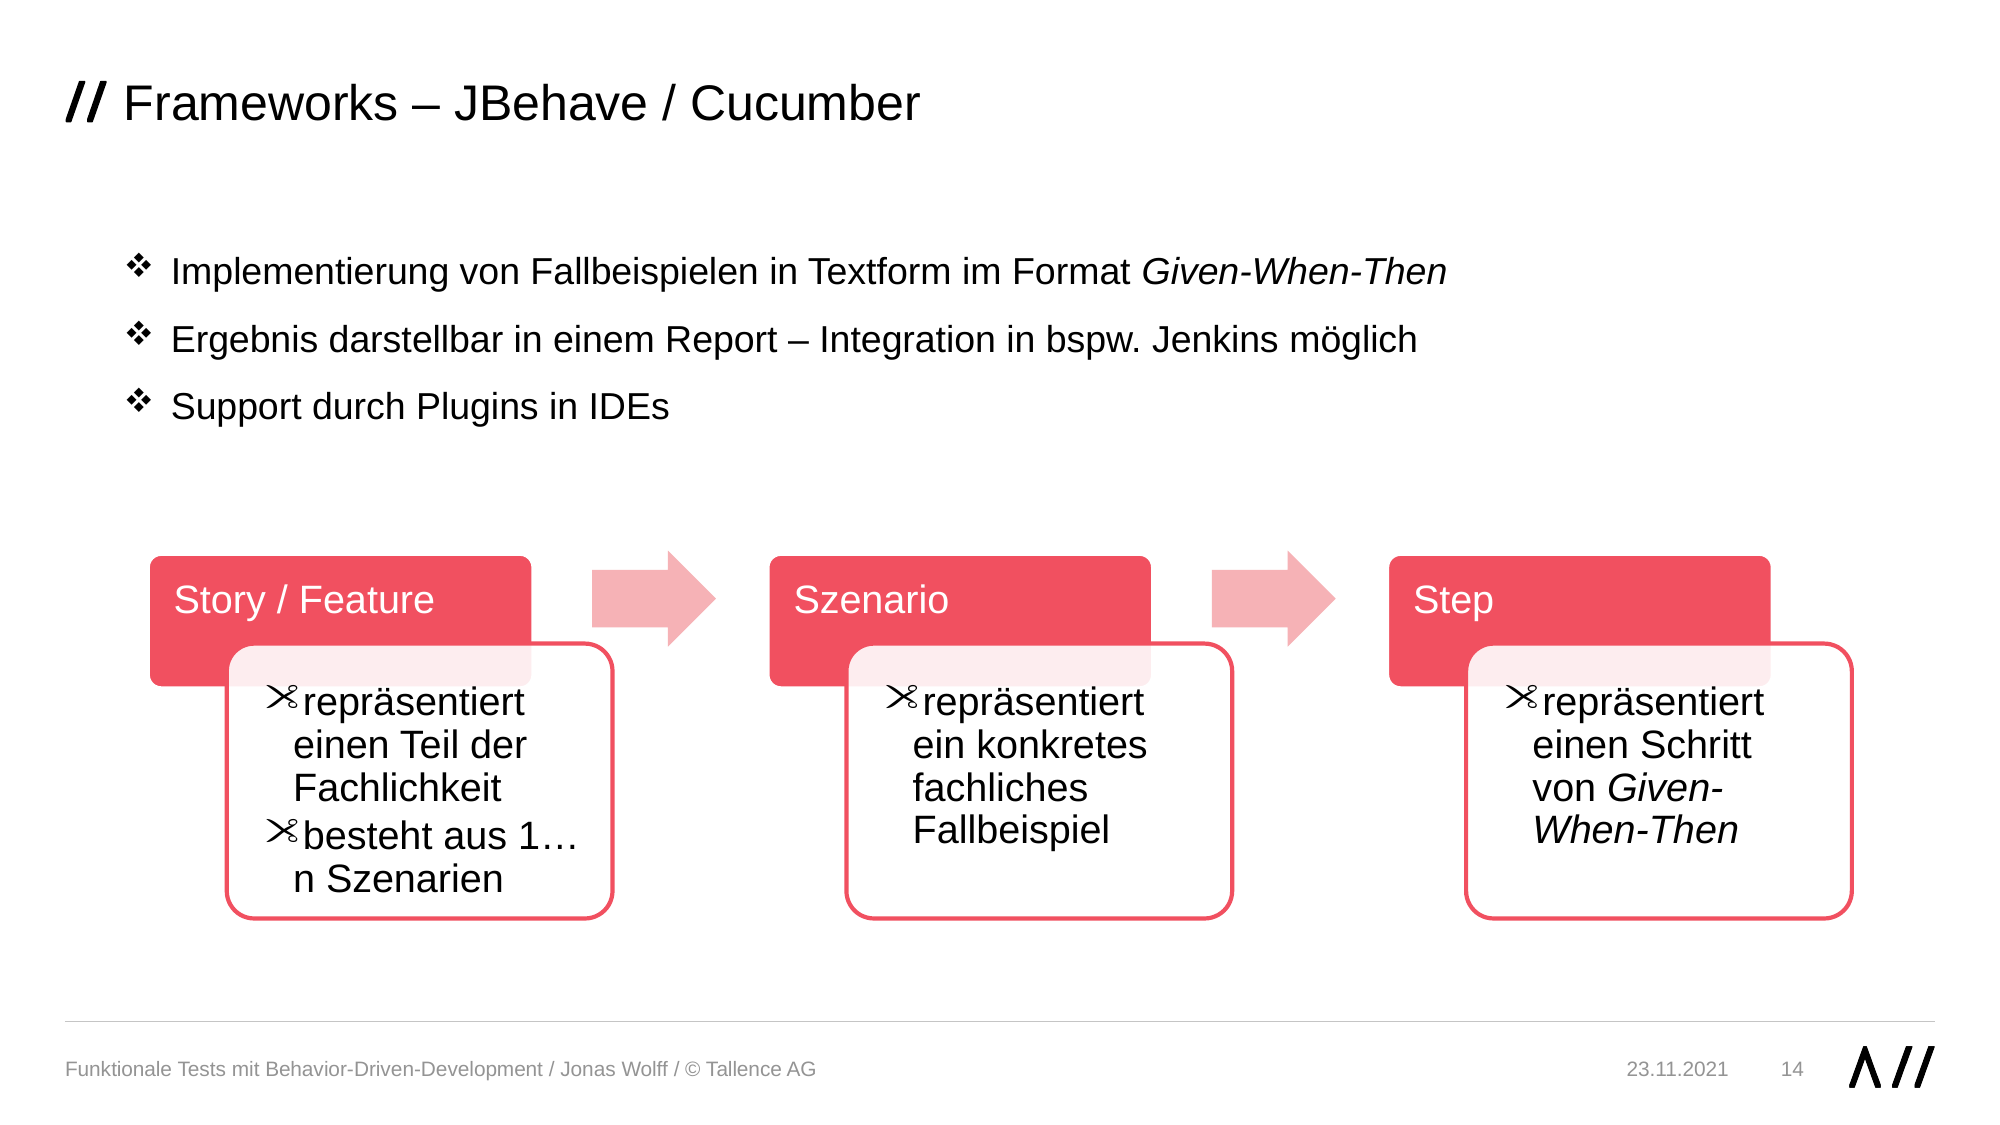

# Frameworks – JBehave / Cucumber
Implementierung von Fallbeispielen in Textform im Format Given-When-Then
Ergebnis darstellbar in einem Report – Integration in bspw. Jenkins möglich
Support durch Plugins in IDEs

Story / Feature
repräsentiert einen Teil der Fachlichkeit
besteht aus 1…n Szenarien

Szenario
repräsentiert ein konkretes fachliches Fallbeispiel

Step
repräsentiert einen Schritt von Given-When-Then
Funktionale Tests mit Behavior-Driven-Development / Jonas Wolff / © Tallence AG
14
23.11.2021